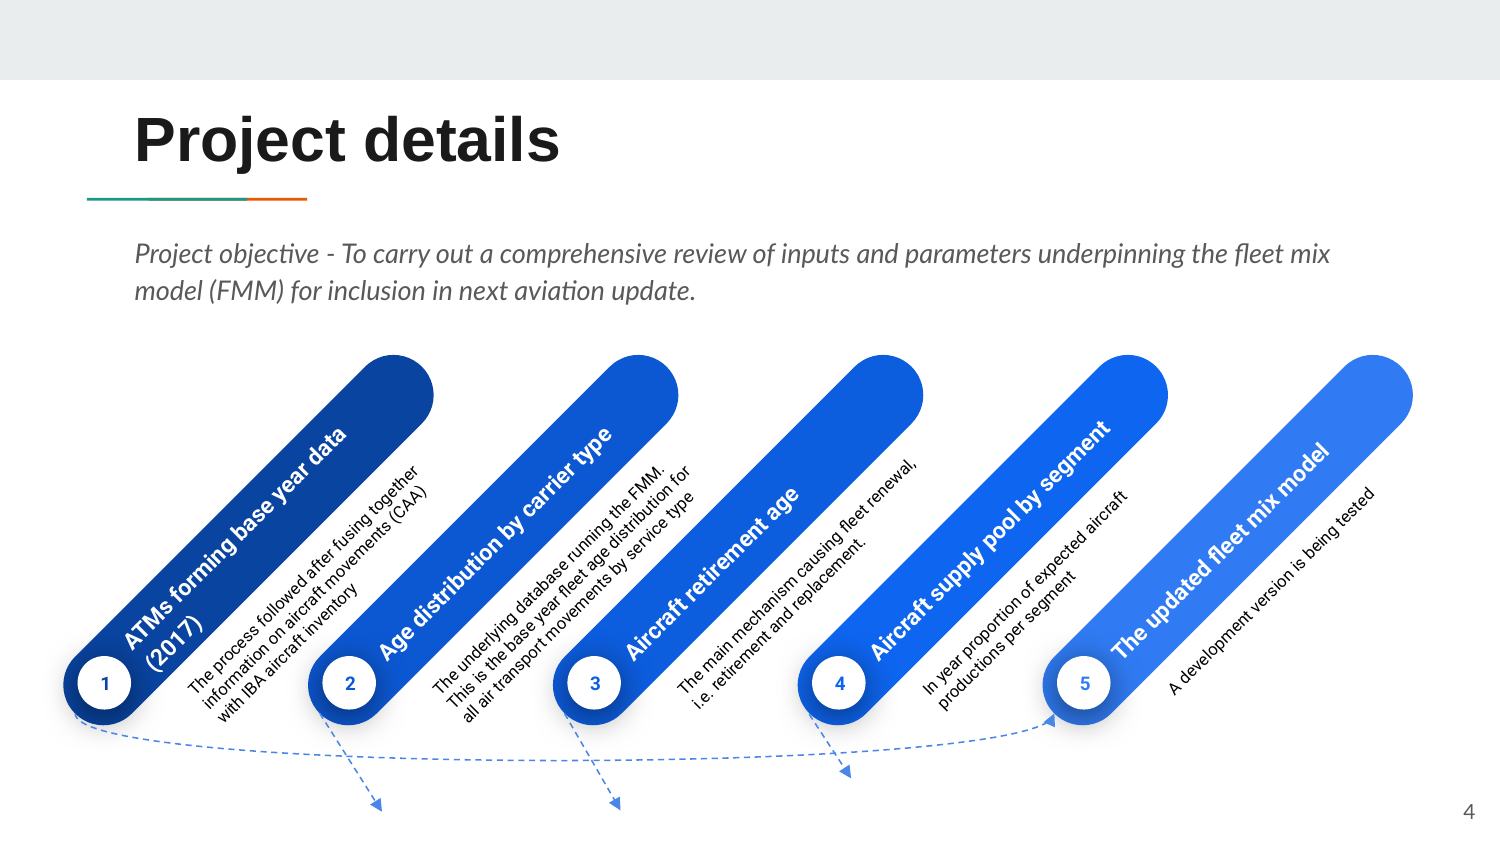

# Project details
Project objective - To carry out a comprehensive review of inputs and parameters underpinning the fleet mix model (FMM) for inclusion in next aviation update.

ATMs forming base year data (2017)
The process followed after fusing together information on aircraft movements (CAA) with IBA aircraft inventory
1

Age distribution by carrier type
The underlying database running the FMM.  This is the base year fleet age distribution for all air transport movements by service type
2

Aircraft retirement age
The main mechanism causing fleet renewal, i.e. retirement and replacement.
3

Aircraft supply pool by segment
In year proportion of expected aircraft productions per segment
4

The updated fleet mix model
A development version is being tested
5
4